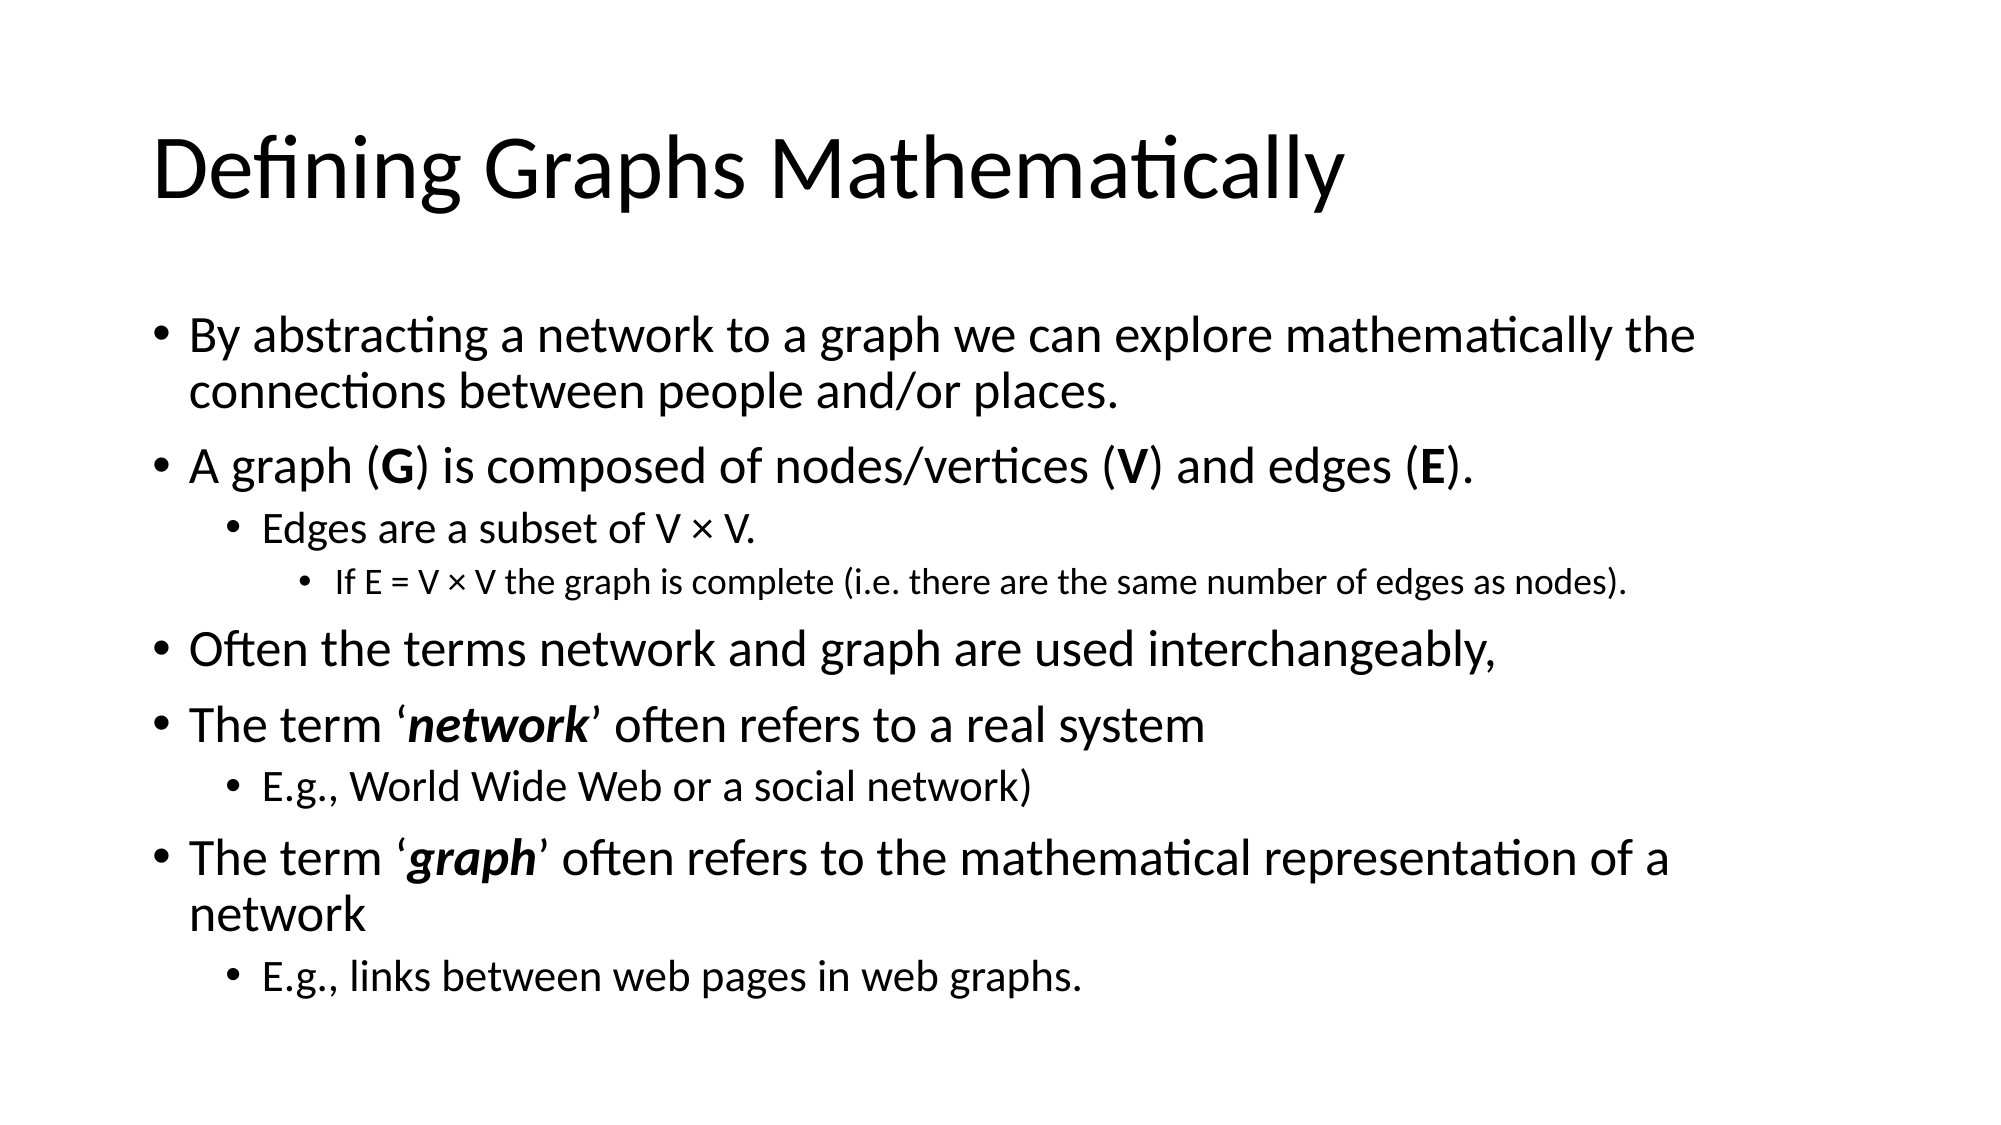

# Defining Graphs Mathematically
By abstracting a network to a graph we can explore mathematically the connections between people and/or places.
A graph (G) is composed of nodes/vertices (V) and edges (E).
Edges are a subset of V × V.
If E = V × V the graph is complete (i.e. there are the same number of edges as nodes).
Often the terms network and graph are used interchangeably,
The term ‘network’ often refers to a real system
E.g., World Wide Web or a social network)
The term ‘graph’ often refers to the mathematical representation of a network
E.g., links between web pages in web graphs.